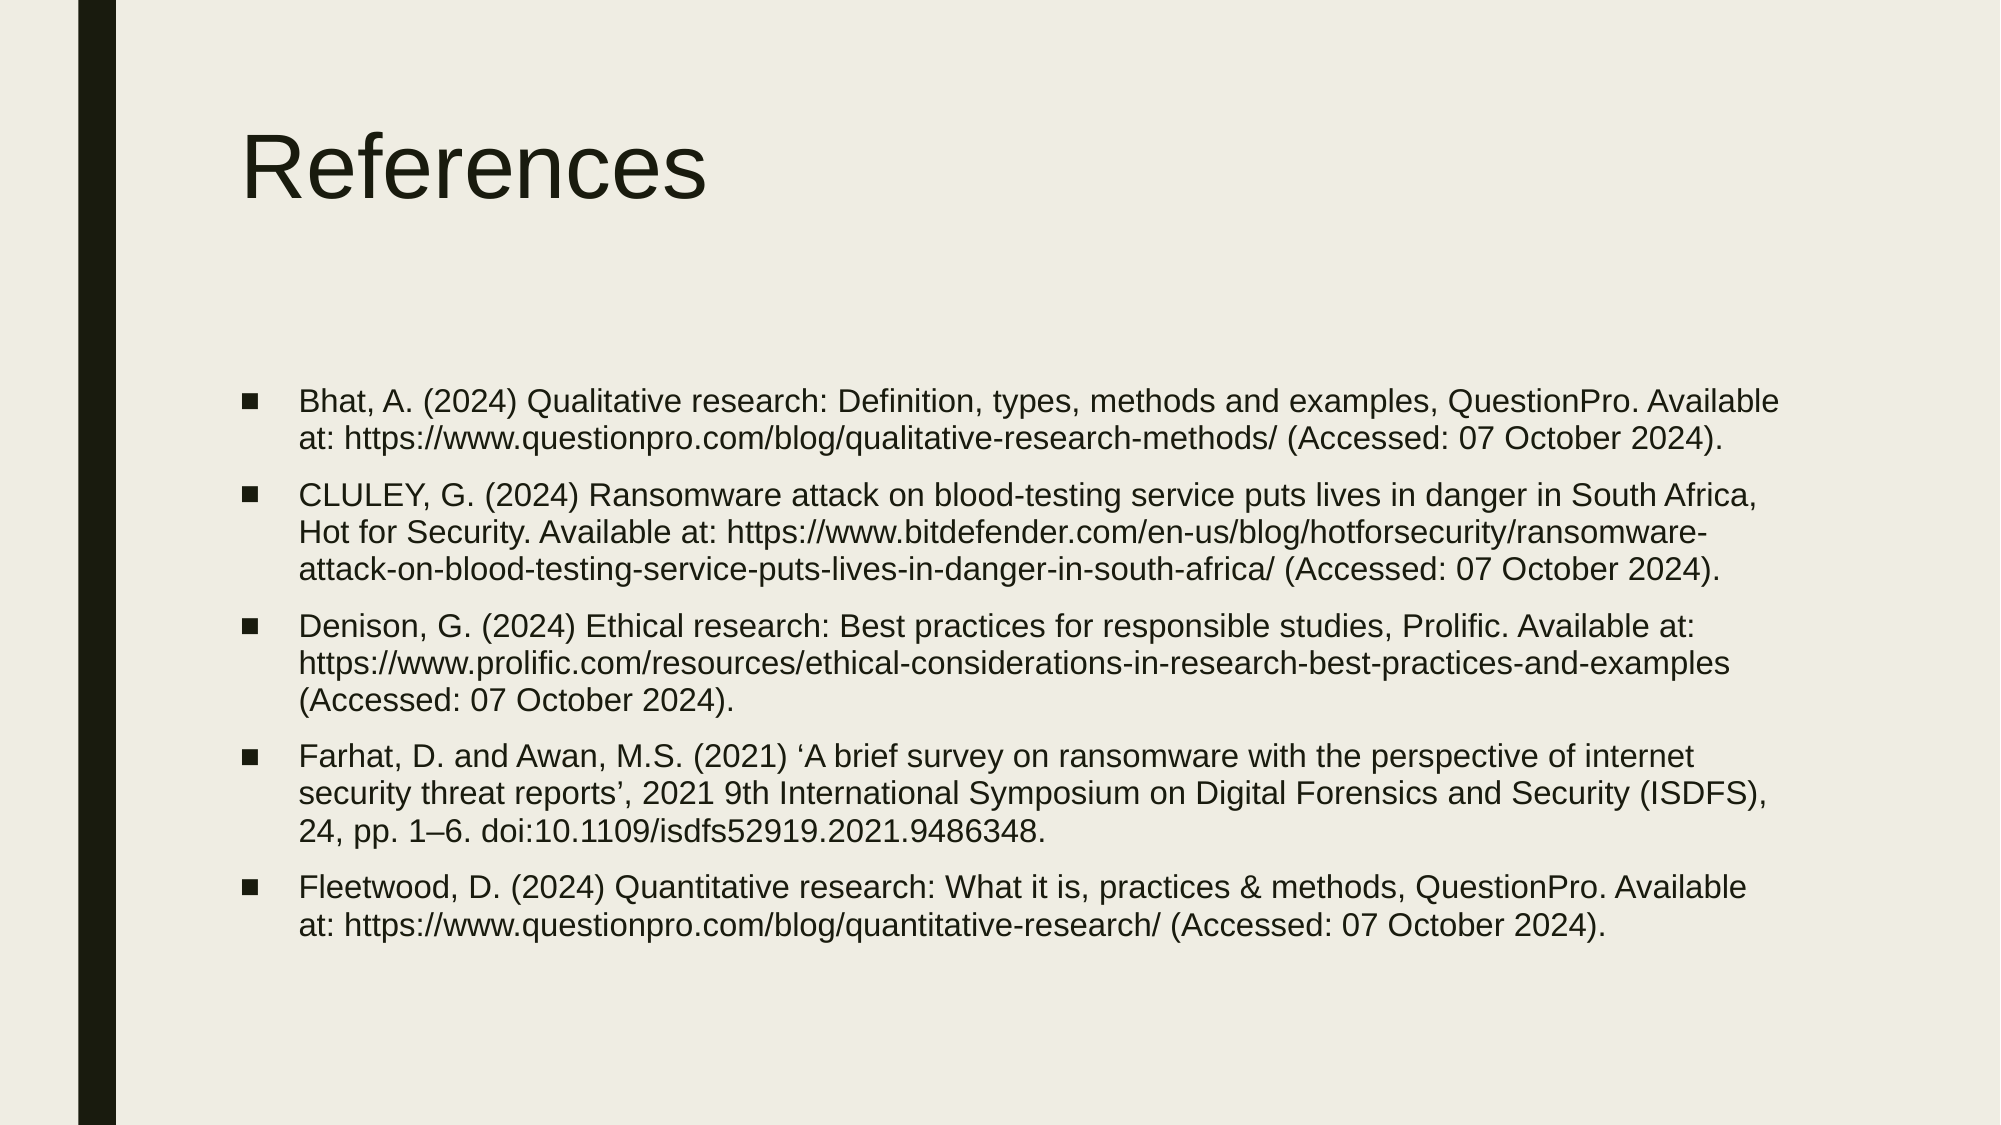

# References
Bhat, A. (2024) Qualitative research: Definition, types, methods and examples, QuestionPro. Available at: https://www.questionpro.com/blog/qualitative-research-methods/ (Accessed: 07 October 2024).
CLULEY, G. (2024) Ransomware attack on blood-testing service puts lives in danger in South Africa, Hot for Security. Available at: https://www.bitdefender.com/en-us/blog/hotforsecurity/ransomware-attack-on-blood-testing-service-puts-lives-in-danger-in-south-africa/ (Accessed: 07 October 2024).
Denison, G. (2024) Ethical research: Best practices for responsible studies, Prolific. Available at: https://www.prolific.com/resources/ethical-considerations-in-research-best-practices-and-examples (Accessed: 07 October 2024).
Farhat, D. and Awan, M.S. (2021) ‘A brief survey on ransomware with the perspective of internet security threat reports’, 2021 9th International Symposium on Digital Forensics and Security (ISDFS), 24, pp. 1–6. doi:10.1109/isdfs52919.2021.9486348.
Fleetwood, D. (2024) Quantitative research: What it is, practices & methods, QuestionPro. Available at: https://www.questionpro.com/blog/quantitative-research/ (Accessed: 07 October 2024).